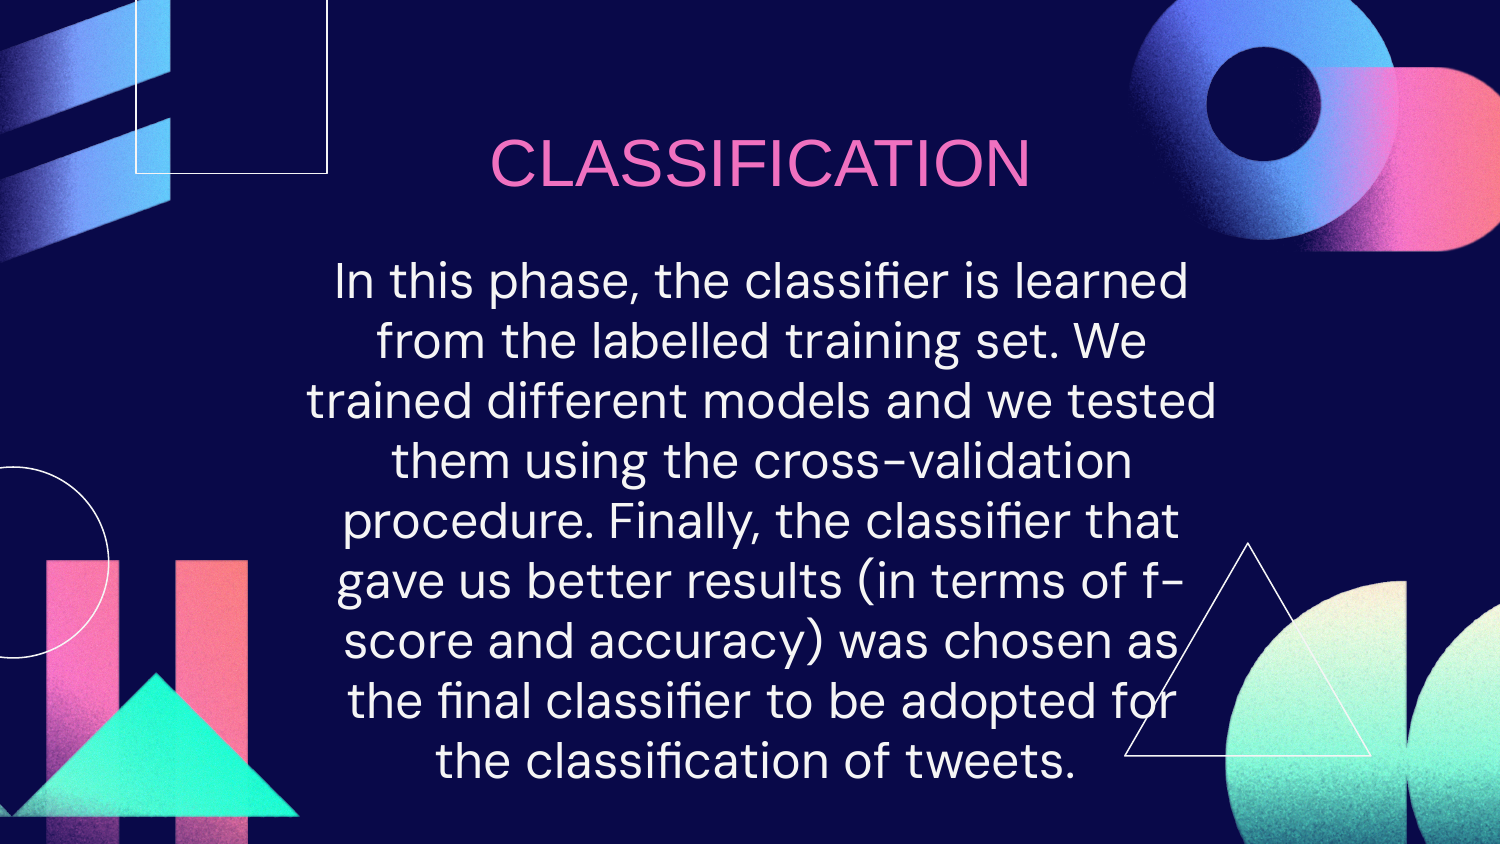

# CLASSIFICATION
In this phase, the classifier is learned from the labelled training set. We trained different models and we tested them using the cross-validation procedure. Finally, the classifier that gave us better results (in terms of f-score and accuracy) was chosen as the final classifier to be adopted for the classification of tweets.